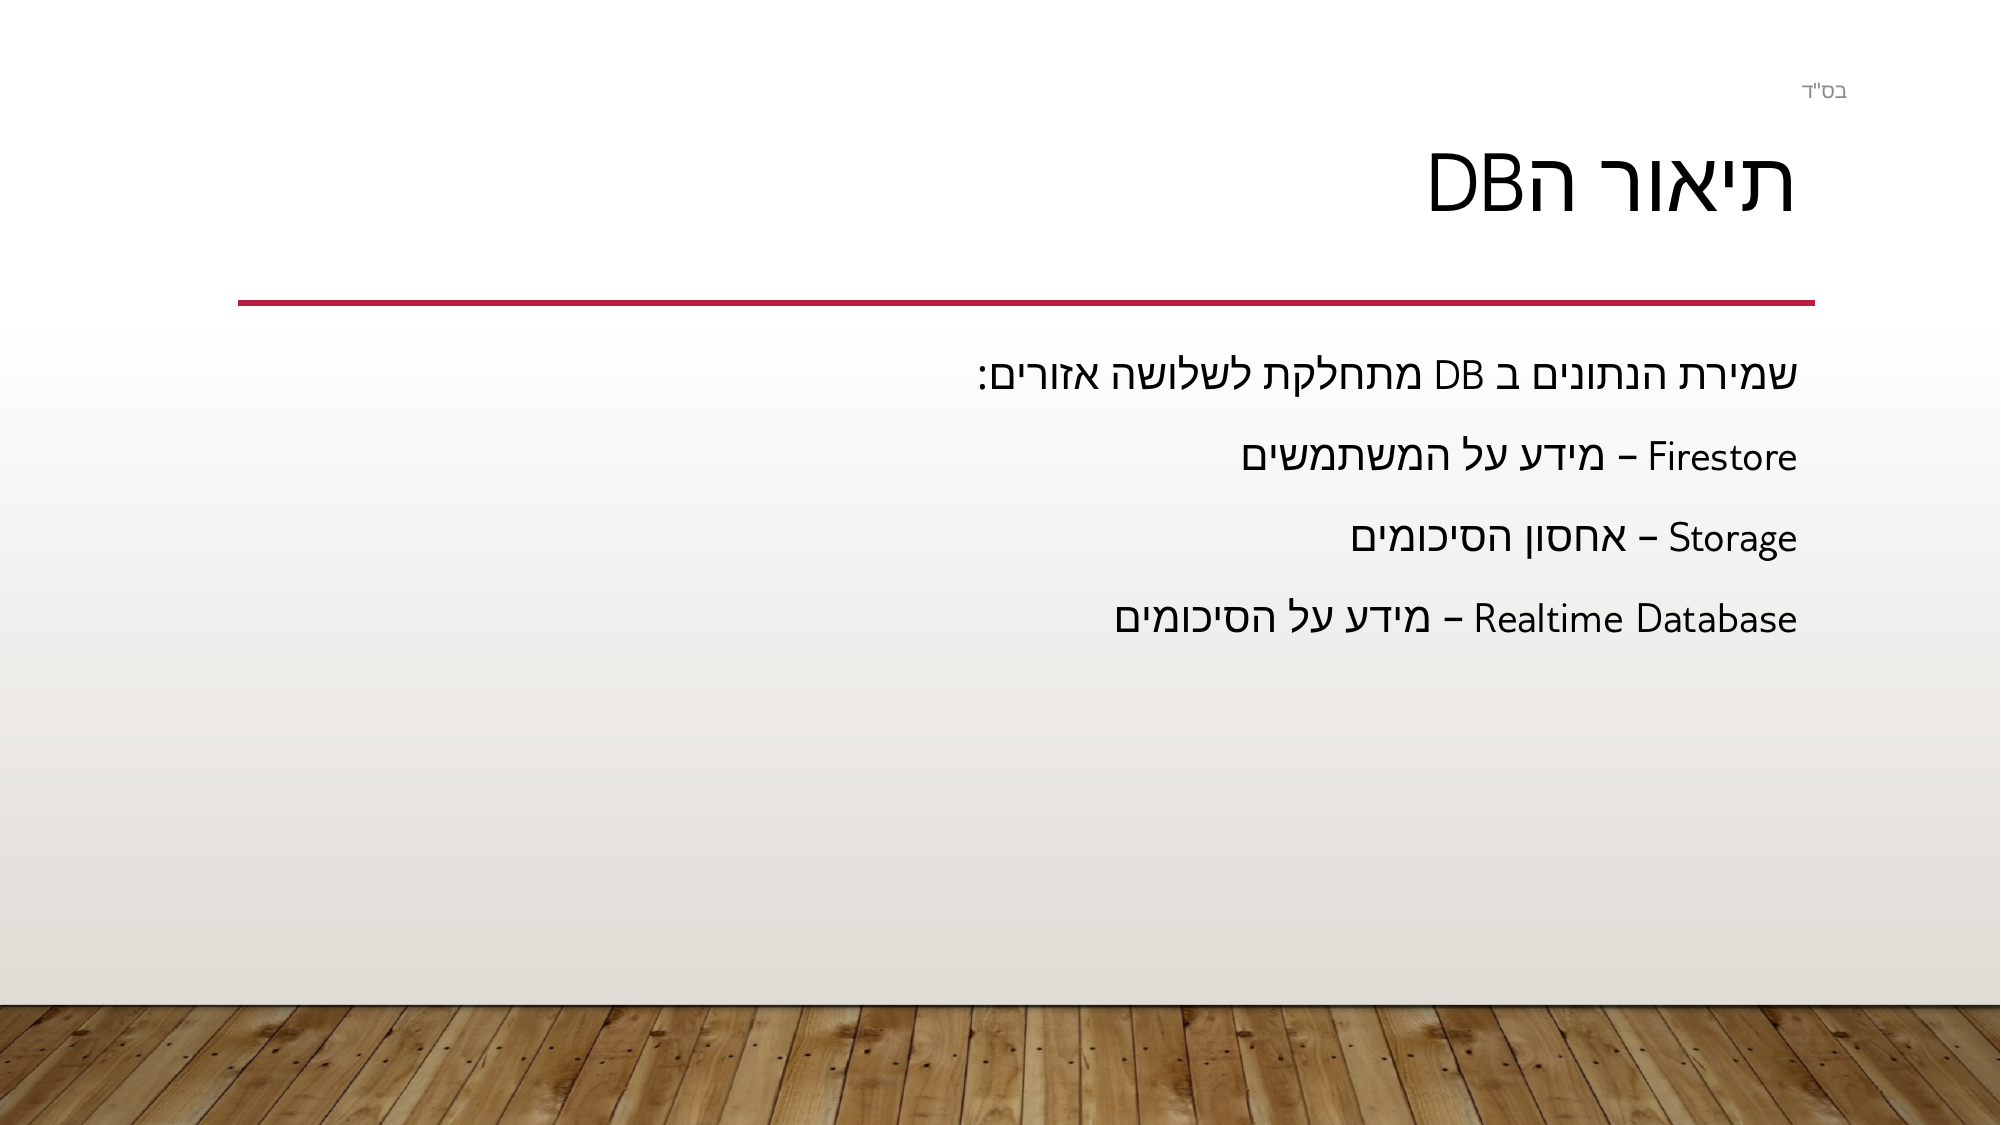

בס"ד
# תיאור הDB
שמירת הנתונים ב DB מתחלקת לשלושה אזורים:
Firestore – מידע על המשתמשים
Storage – אחסון הסיכומים
Realtime Database – מידע על הסיכומים